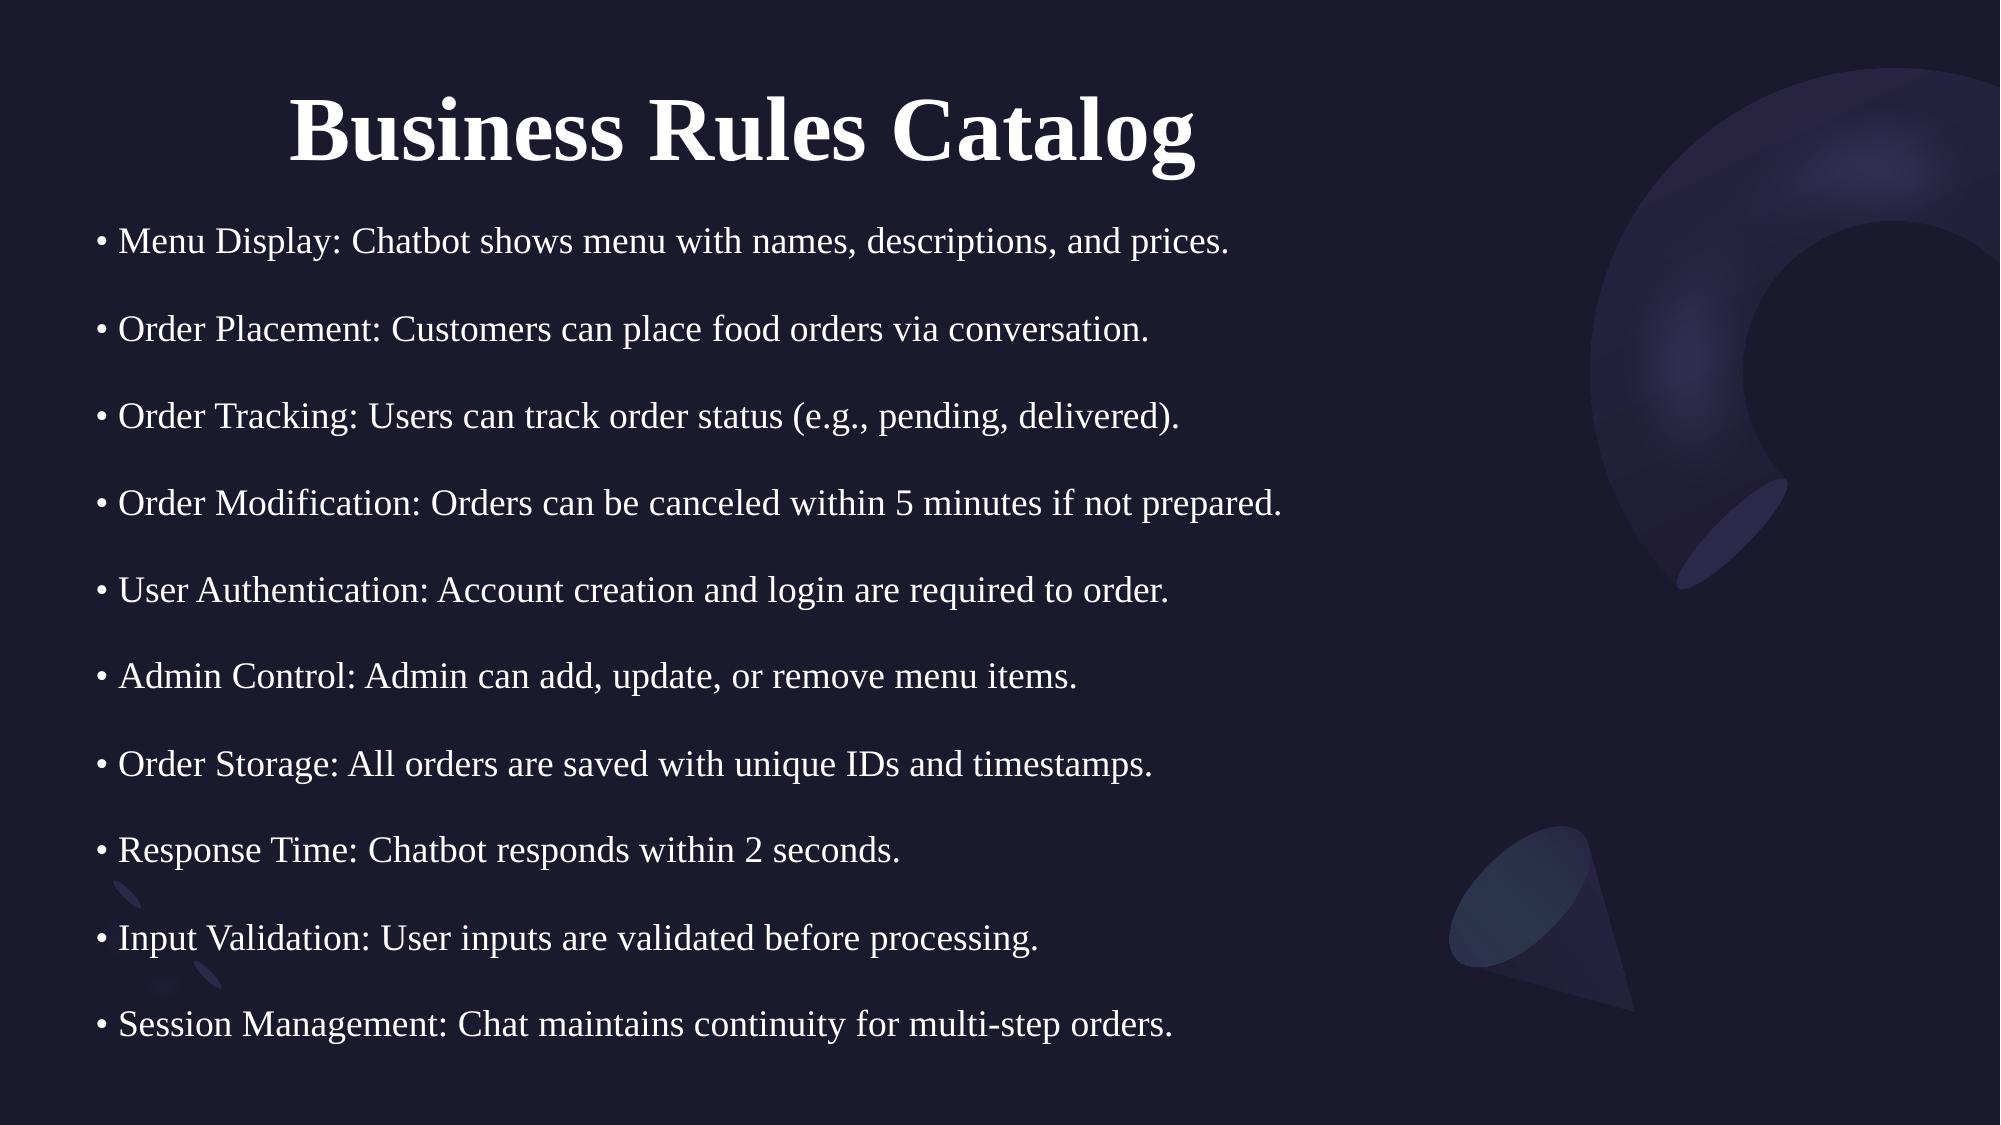

# Business Rules Catalog
• Menu Display: Chatbot shows menu with names, descriptions, and prices.
• Order Placement: Customers can place food orders via conversation.
• Order Tracking: Users can track order status (e.g., pending, delivered).
• Order Modification: Orders can be canceled within 5 minutes if not prepared.
• User Authentication: Account creation and login are required to order.
• Admin Control: Admin can add, update, or remove menu items.
• Order Storage: All orders are saved with unique IDs and timestamps.
• Response Time: Chatbot responds within 2 seconds.
• Input Validation: User inputs are validated before processing.
• Session Management: Chat maintains continuity for multi-step orders.